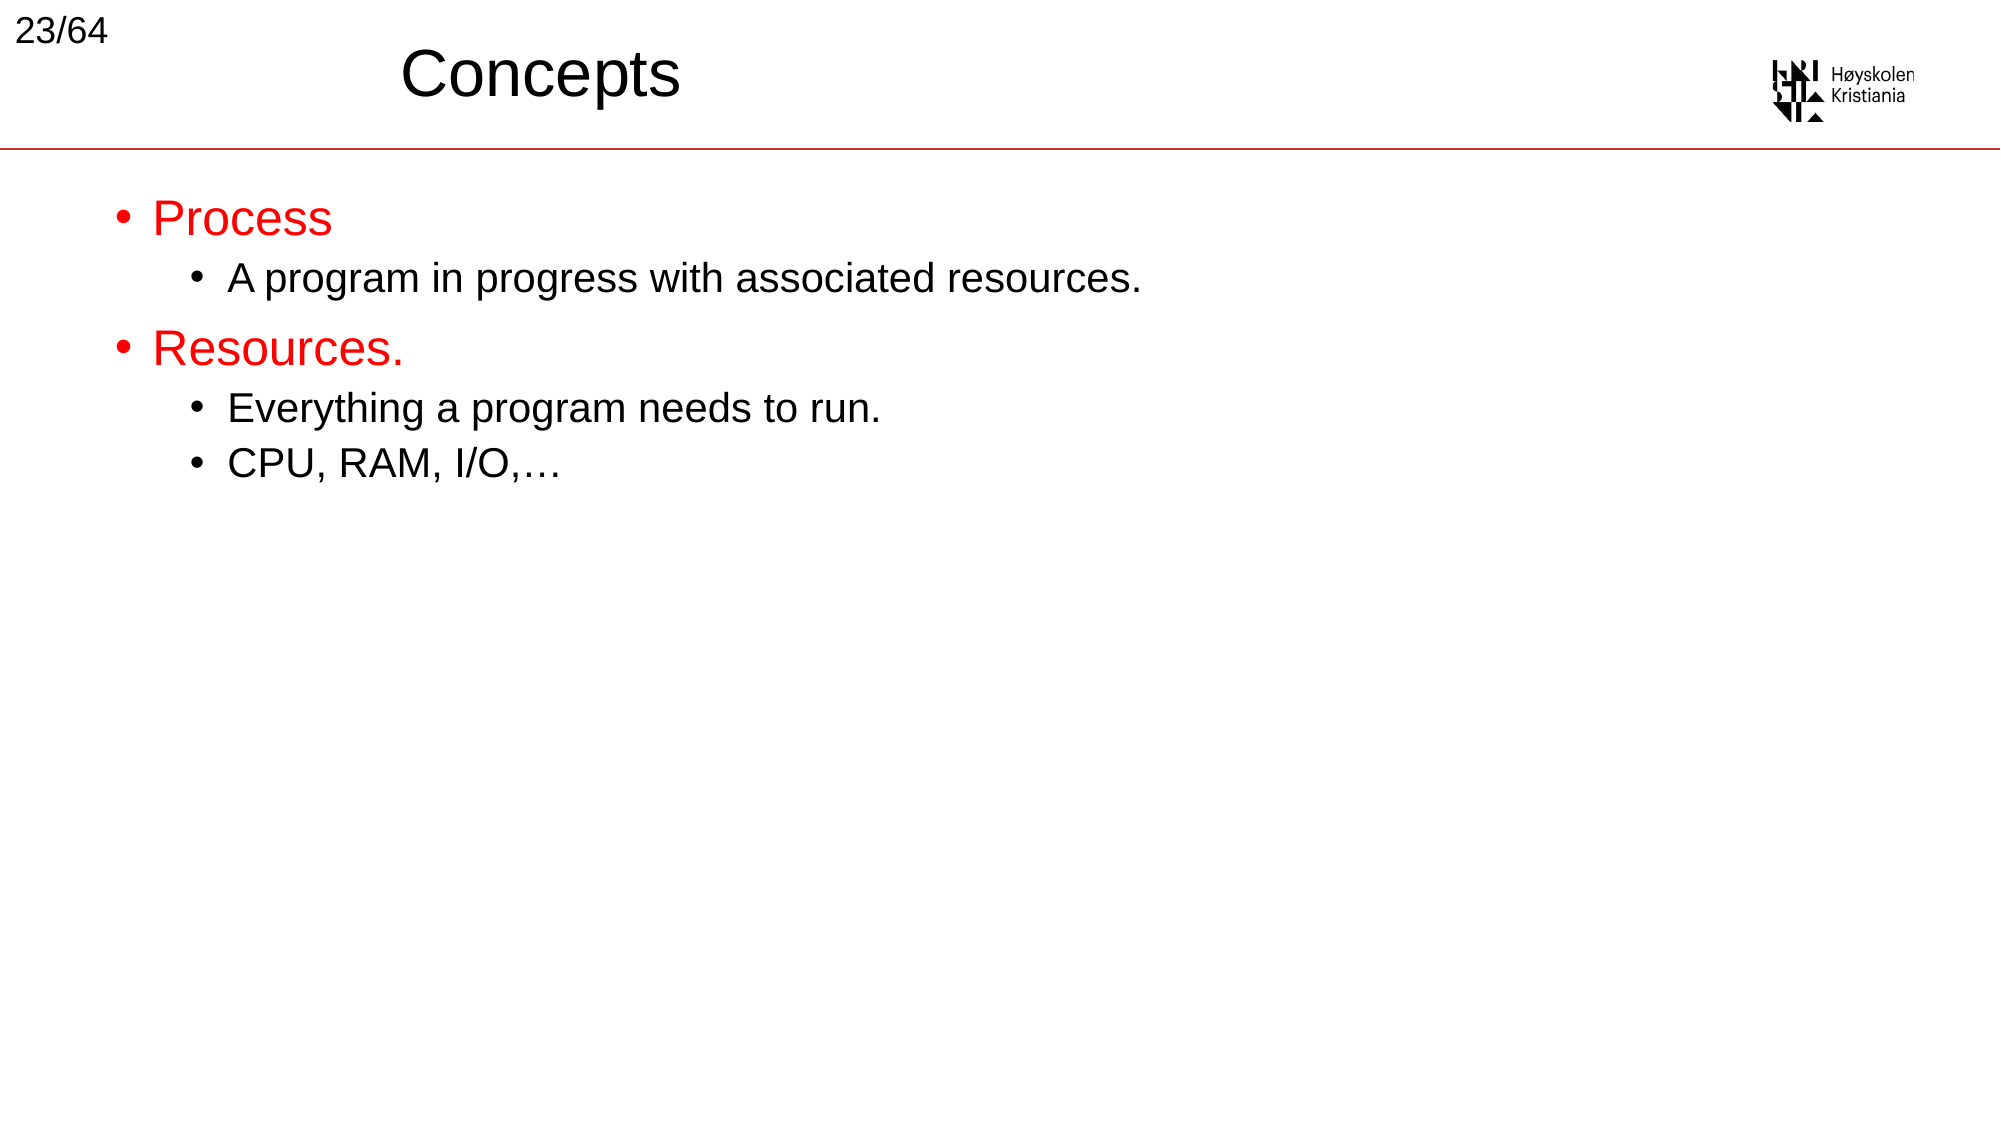

23/64
# Concepts
Process
A program in progress with associated resources.
Resources.
Everything a program needs to run.
CPU, RAM, I/O,…